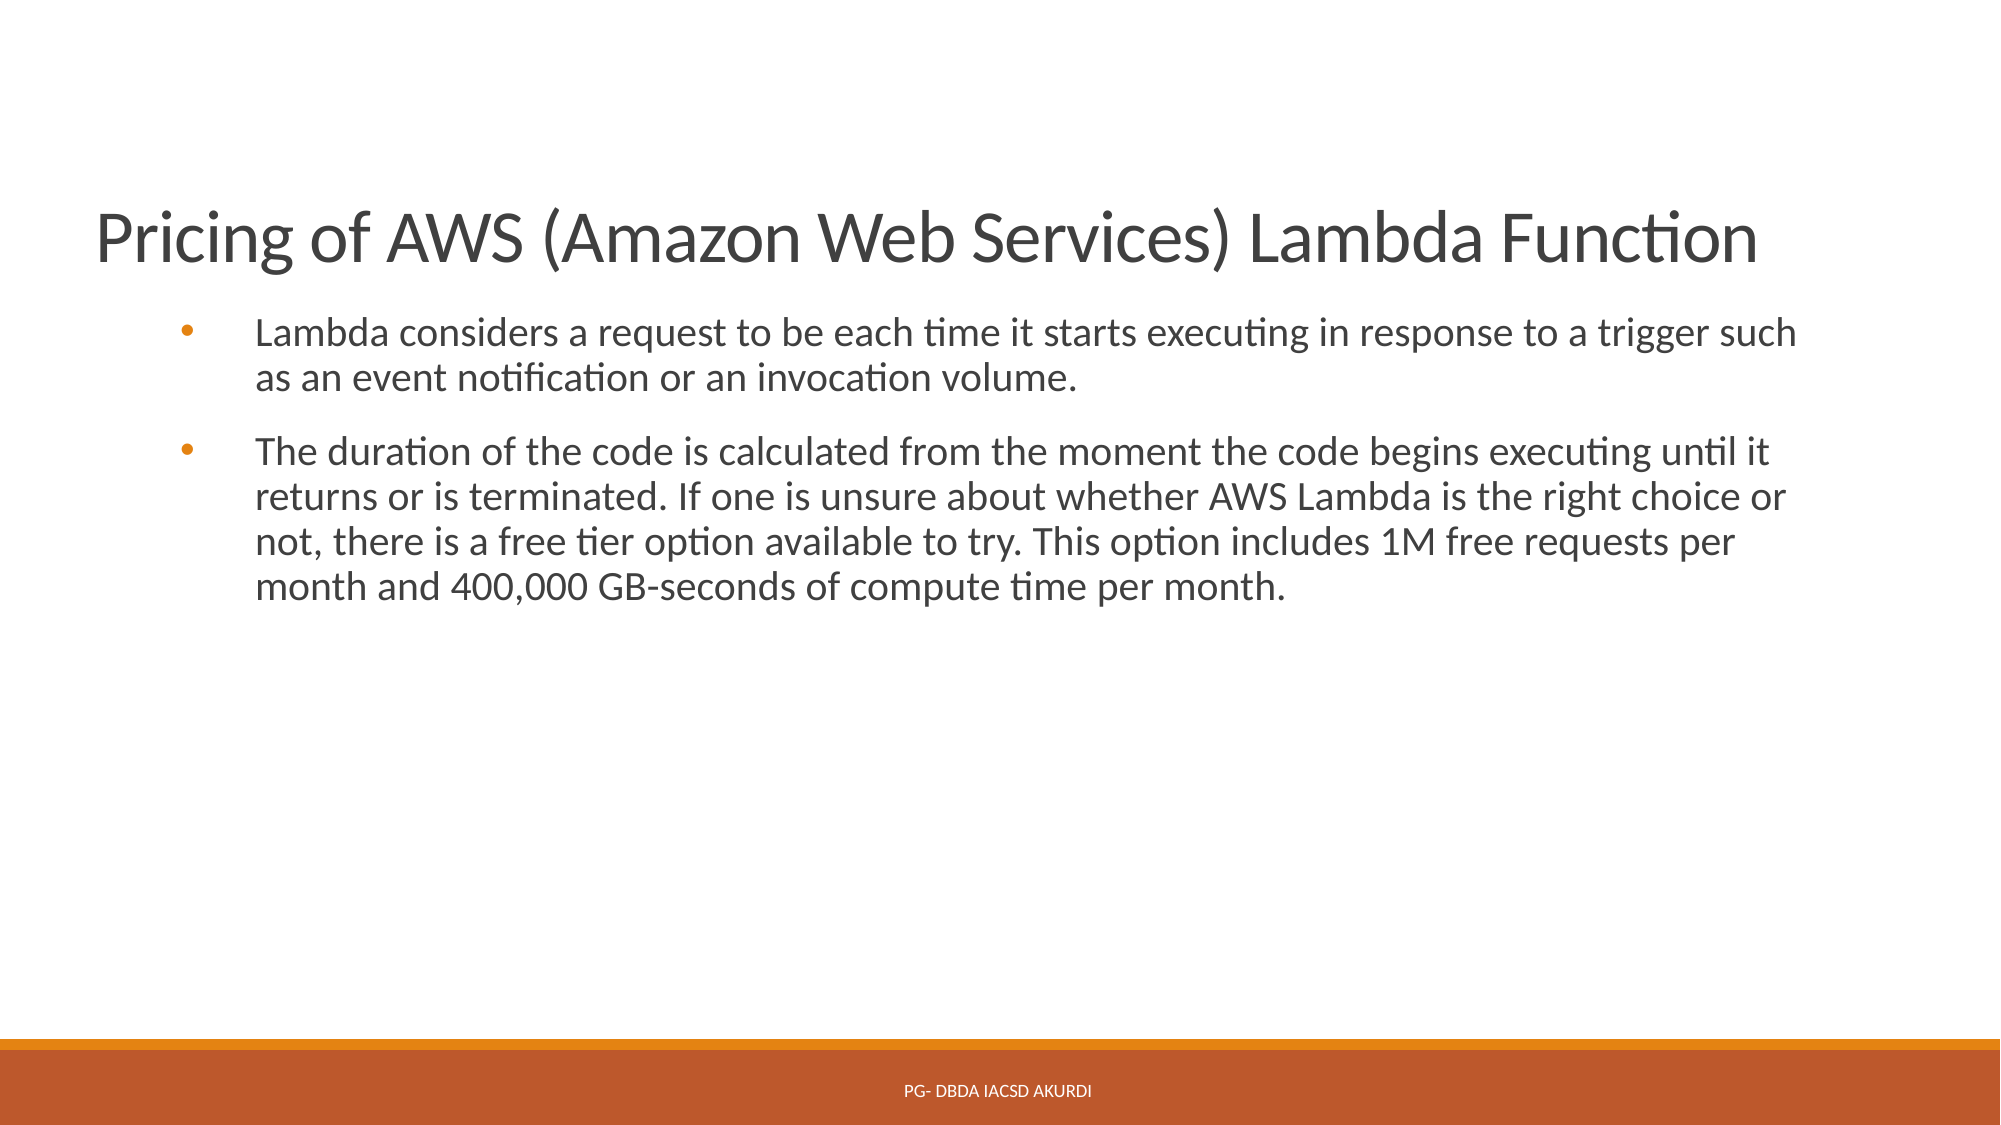

# Pricing of AWS (Amazon Web Services) Lambda Function
Lambda considers a request to be each time it starts executing in response to a trigger such as an event notification or an invocation volume.
The duration of the code is calculated from the moment the code begins executing until it returns or is terminated. If one is unsure about whether AWS Lambda is the right choice or not, there is a free tier option available to try. This option includes 1M free requests per month and 400,000 GB-seconds of compute time per month.

PG- DBDA IACSD Akurdi